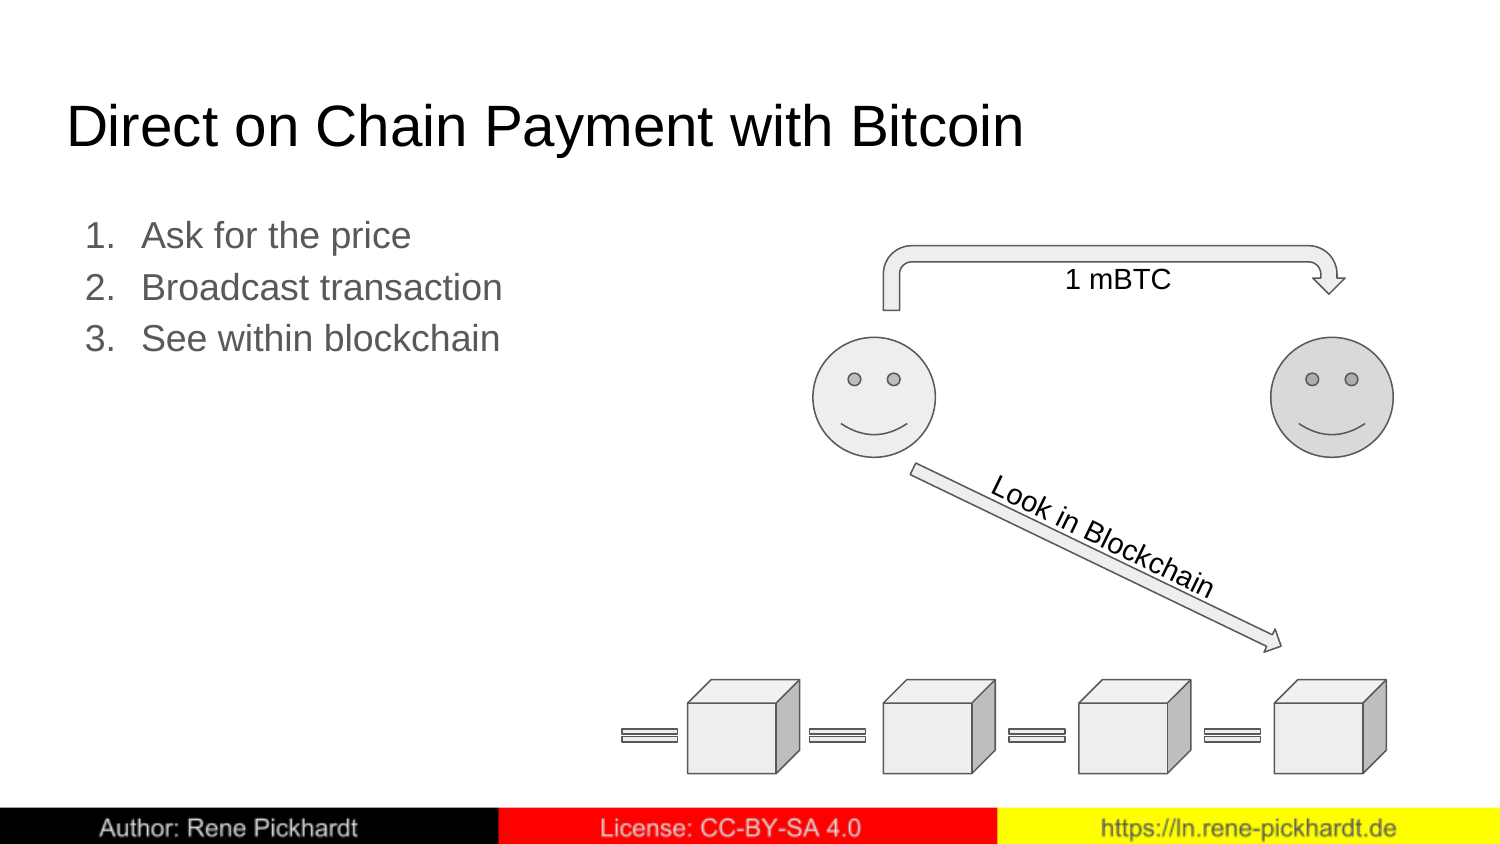

# Direct on Chain Payment with Bitcoin
Ask for the price
Broadcast transaction
See within blockchain

 1 mBTC

Look in Blockchain